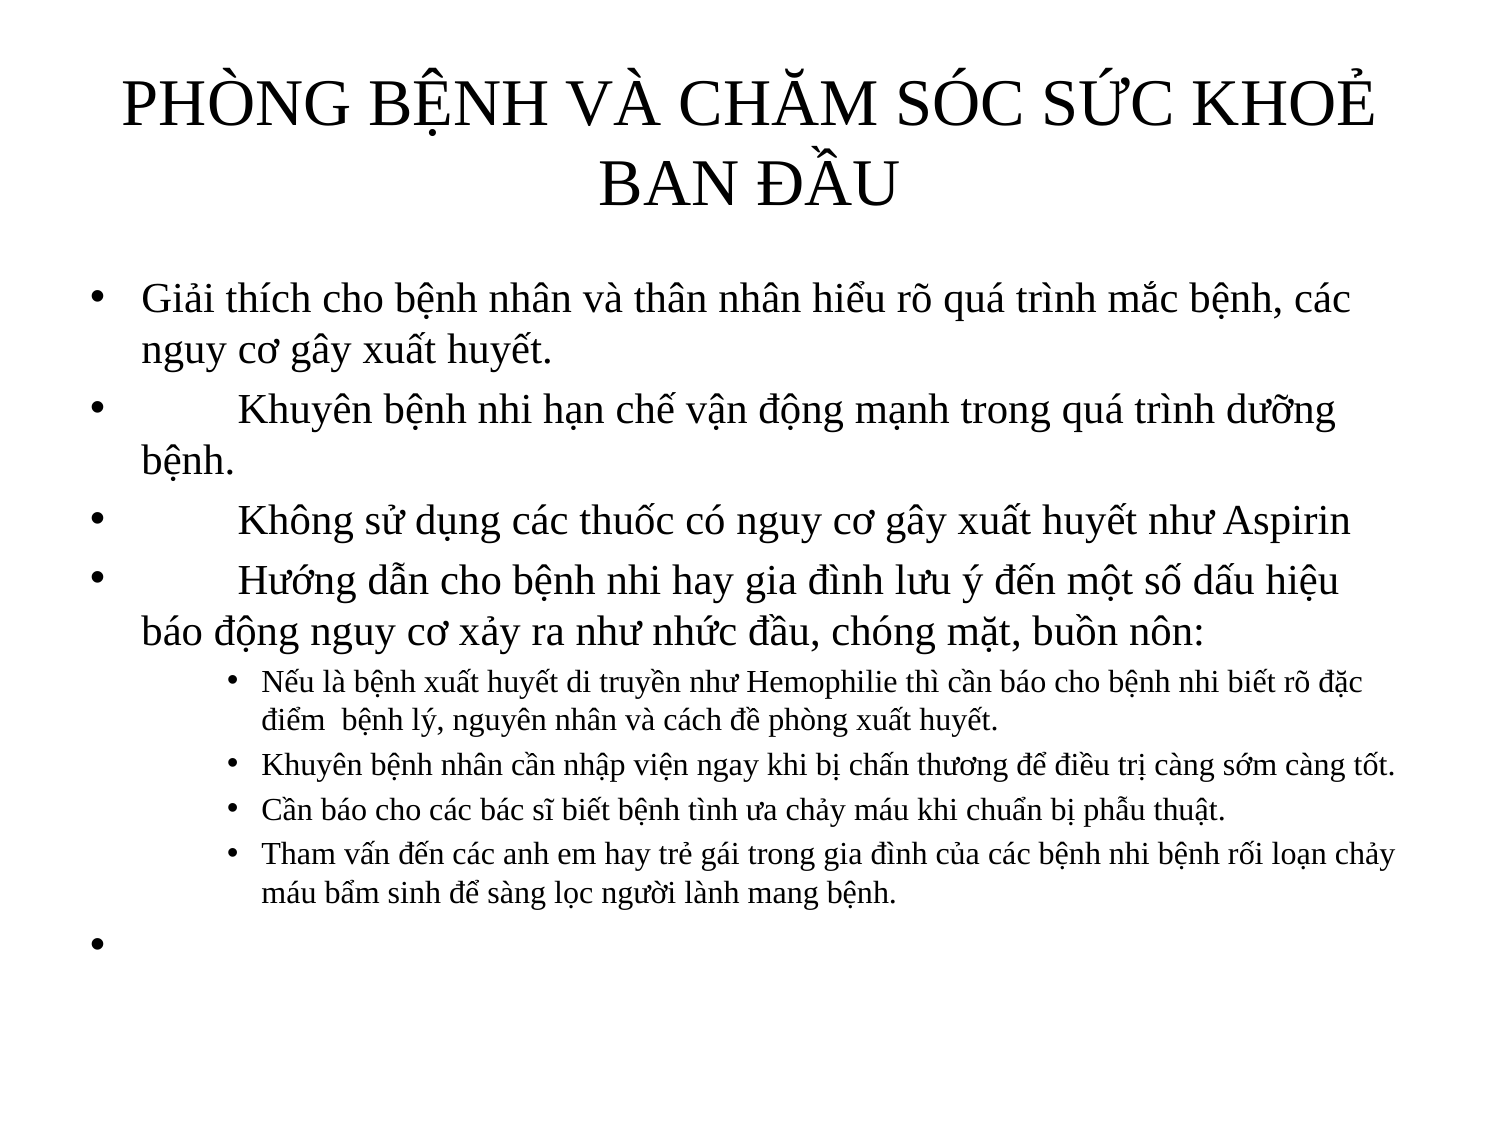

# PHÒNG BỆNH VÀ CHĂM SÓC SỨC KHOẺ BAN ĐẦU
Giải thích cho bệnh nhân và thân nhân hiểu rõ quá trình mắc bệnh, các nguy cơ gây xuất huyết.
	Khuyên bệnh nhi hạn chế vận động mạnh trong quá trình dưỡng bệnh.
	Không sử dụng các thuốc có nguy cơ gây xuất huyết như Aspirin
	Hướng dẫn cho bệnh nhi hay gia đình lưu ý đến một số dấu hiệu báo động nguy cơ xảy ra như nhức đầu, chóng mặt, buồn nôn:
Nếu là bệnh xuất huyết di truyền như Hemophilie thì cần báo cho bệnh nhi biết rõ đặc điểm  bệnh lý, nguyên nhân và cách đề phòng xuất huyết.
Khuyên bệnh nhân cần nhập viện ngay khi bị chấn thương để điều trị càng sớm càng tốt.
Cần báo cho các bác sĩ biết bệnh tình ưa chảy máu khi chuẩn bị phẫu thuật.
Tham vấn đến các anh em hay trẻ gái trong gia đình của các bệnh nhi bệnh rối loạn chảy máu bẩm sinh để sàng lọc người lành mang bệnh.